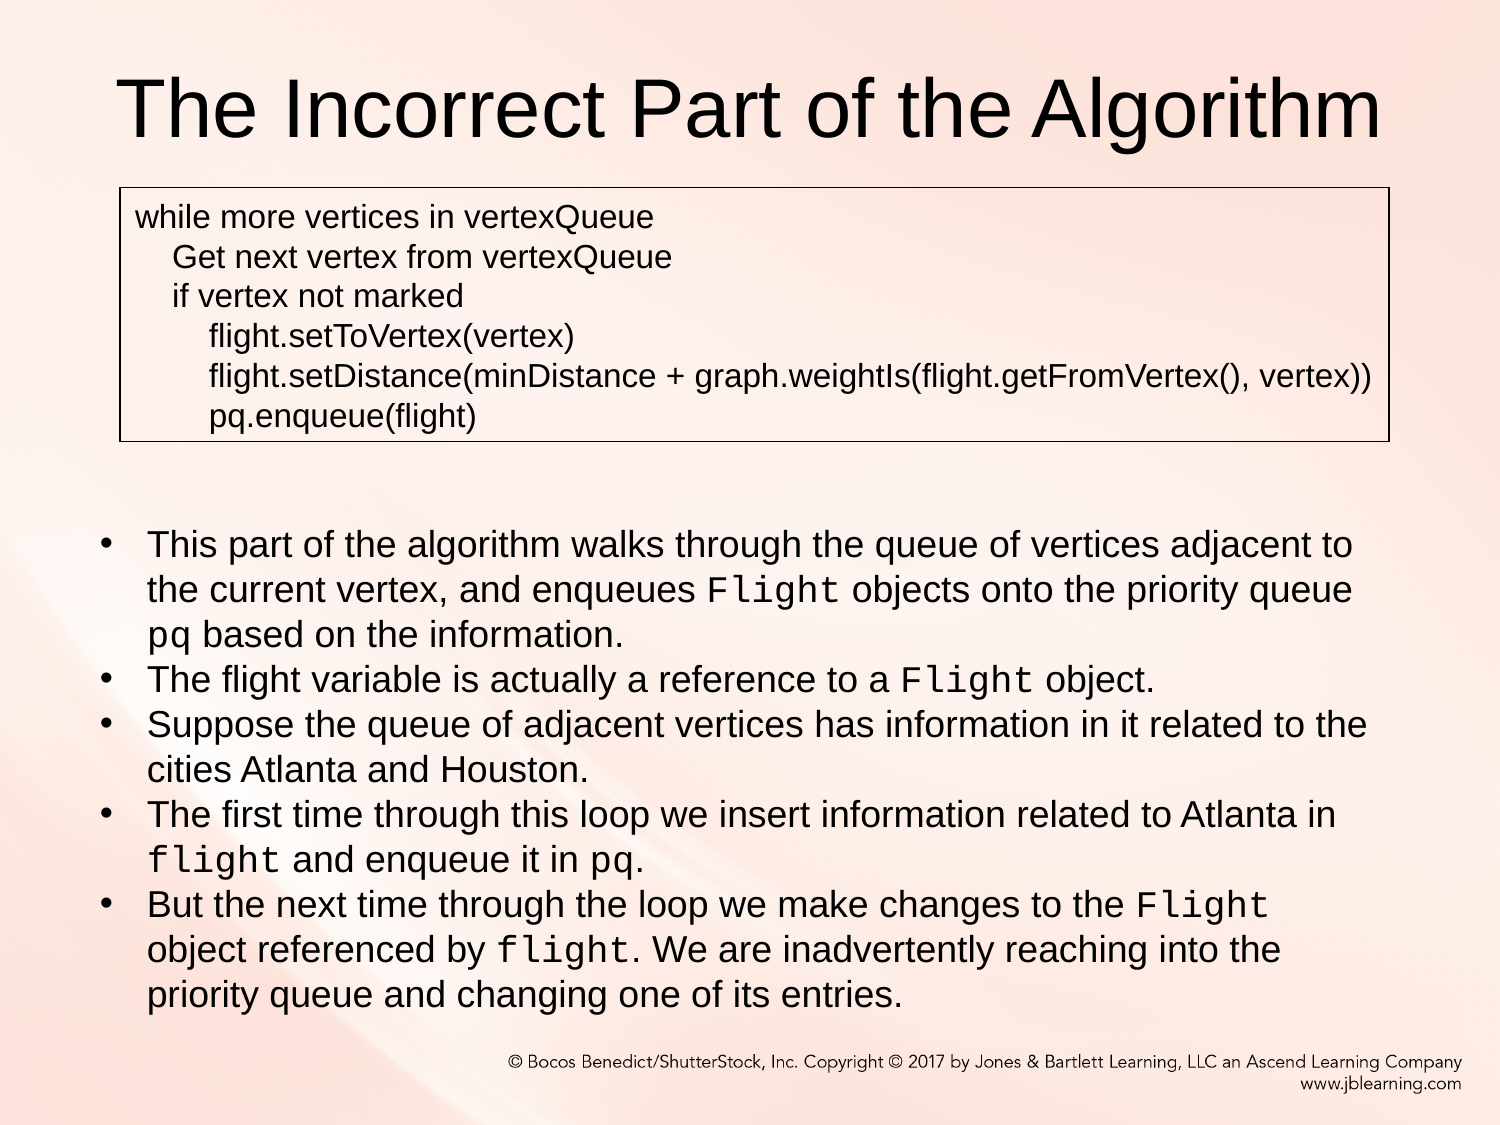

# The Incorrect Part of the Algorithm
while more vertices in vertexQueue
    Get next vertex from vertexQueue
    if vertex not marked
        flight.setToVertex(vertex)
        flight.setDistance(minDistance + graph.weightIs(flight.getFromVertex(), vertex))
        pq.enqueue(flight)
This part of the algorithm walks through the queue of vertices adjacent to the current vertex, and enqueues Flight objects onto the priority queue pq based on the information.
The flight variable is actually a reference to a Flight object.
Suppose the queue of adjacent vertices has information in it related to the cities Atlanta and Houston.
The first time through this loop we insert information related to Atlanta in flight and enqueue it in pq.
But the next time through the loop we make changes to the Flight object referenced by flight. We are inadvertently reaching into the priority queue and changing one of its entries.